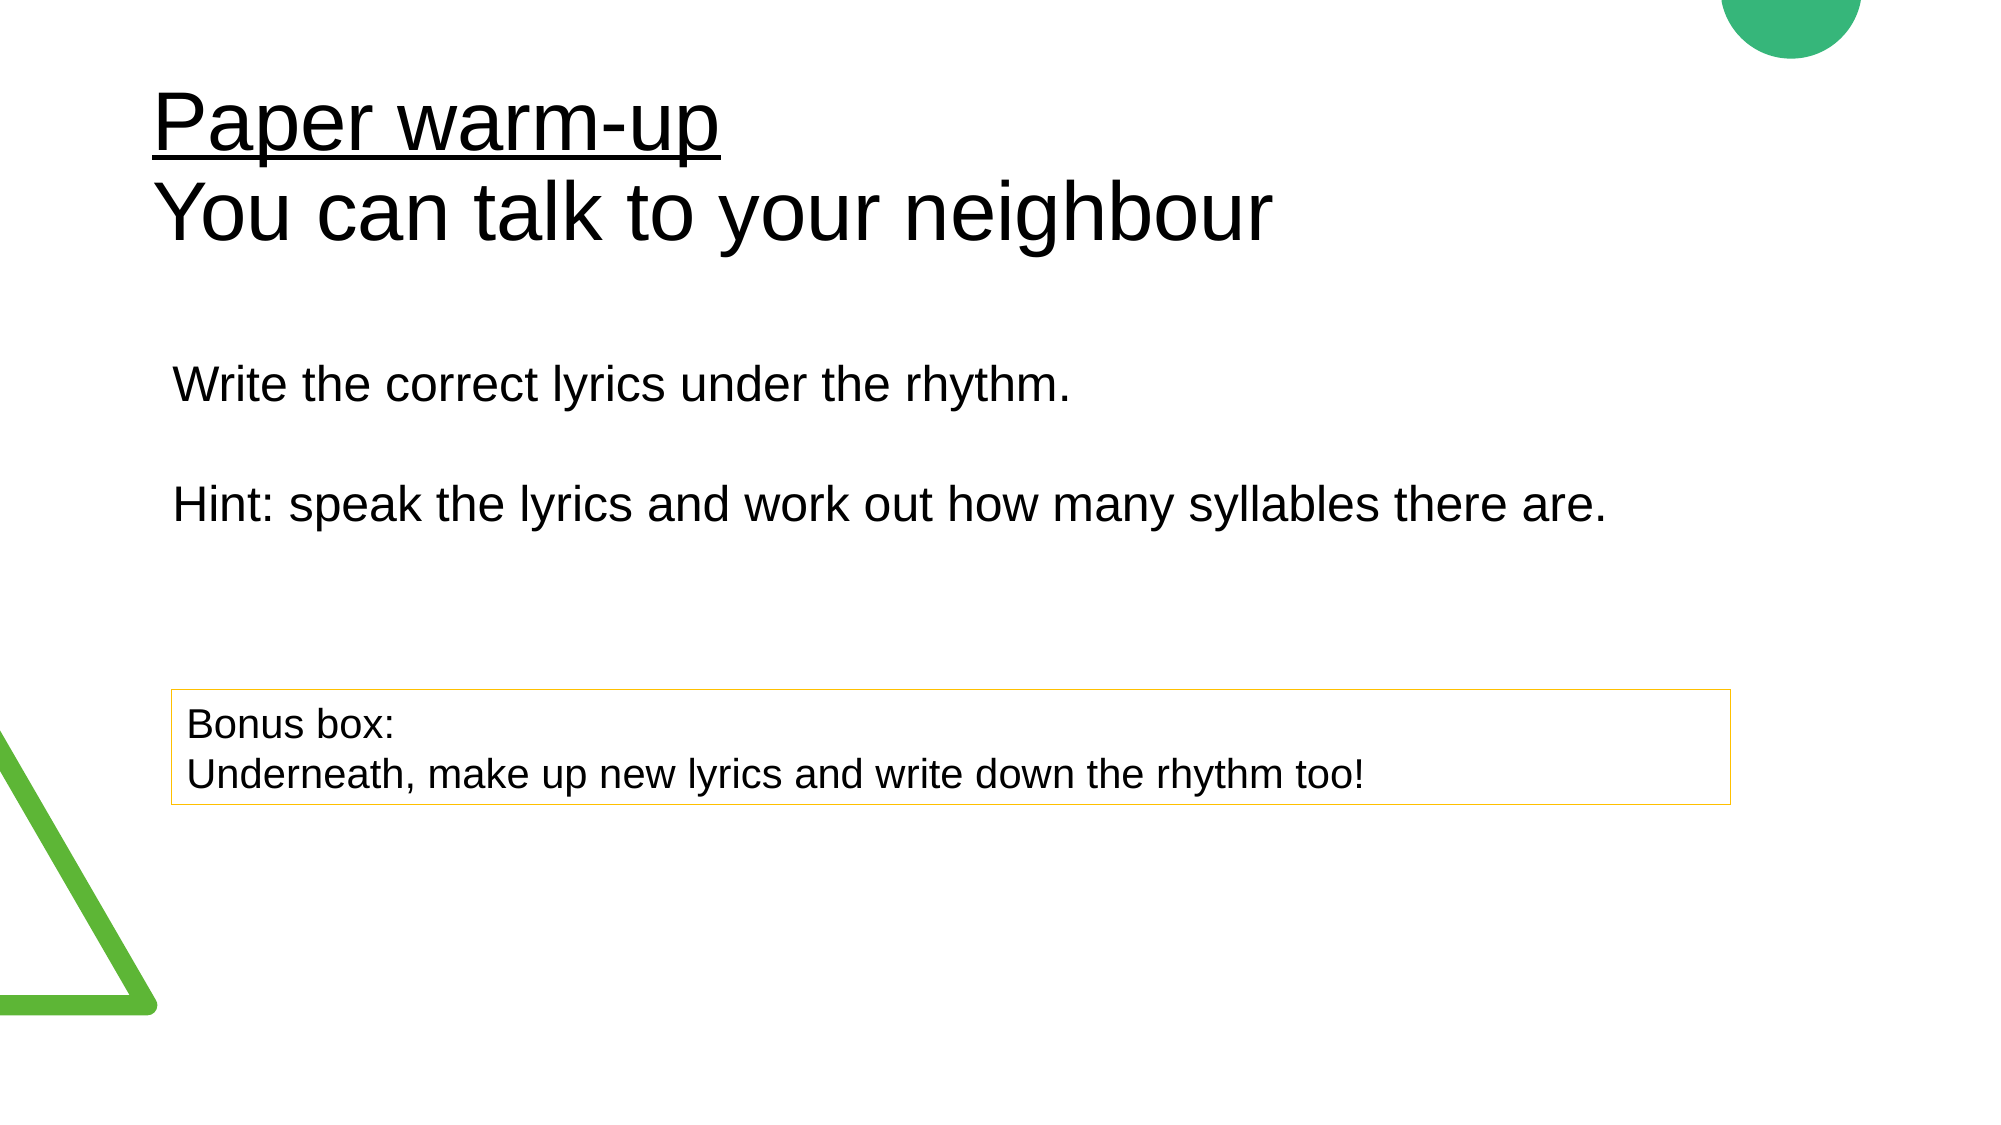

# Paper warm-up You can talk to your neighbour
Write the correct lyrics under the rhythm.

Hint: speak the lyrics and work out how many syllables there are.
Bonus box:
Underneath, make up new lyrics and write down the rhythm too!